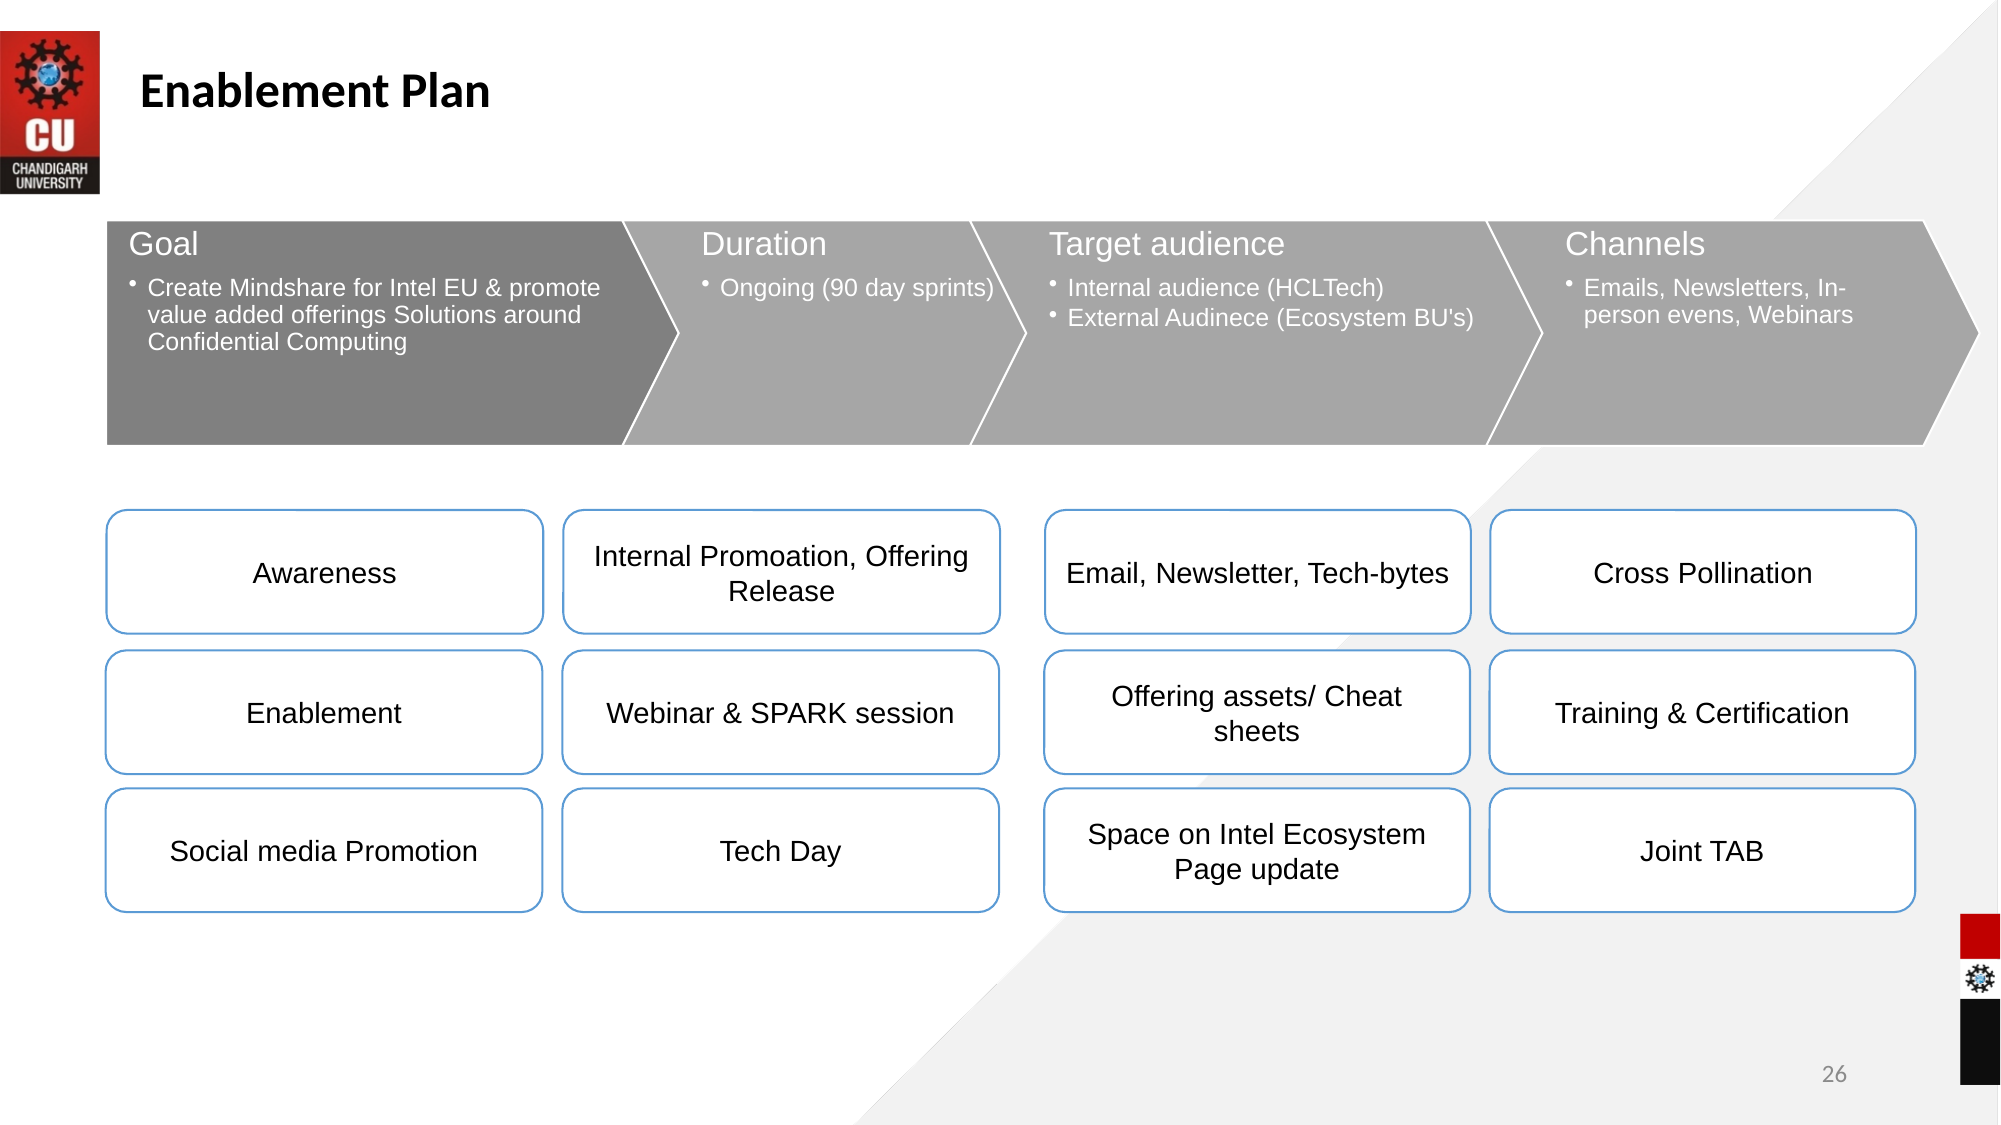

# Enablement Plan
Goal
Create Mindshare for Intel EU & promote value added offerings Solutions around Confidential Computing
Duration
Ongoing (90 day sprints)
Target audience
Internal audience (HCLTech)
External Audinece (Ecosystem BU's)
Channels
Emails, Newsletters, In-person evens, Webinars
Awareness
Internal Promoation, Offering Release
Enablement
Webinar & SPARK session
Social media Promotion
Tech Day
Email, Newsletter, Tech-bytes
Cross Pollination
Offering assets/ Cheat sheets
Training & Certification
Space on Intel Ecosystem Page update
Joint TAB
26